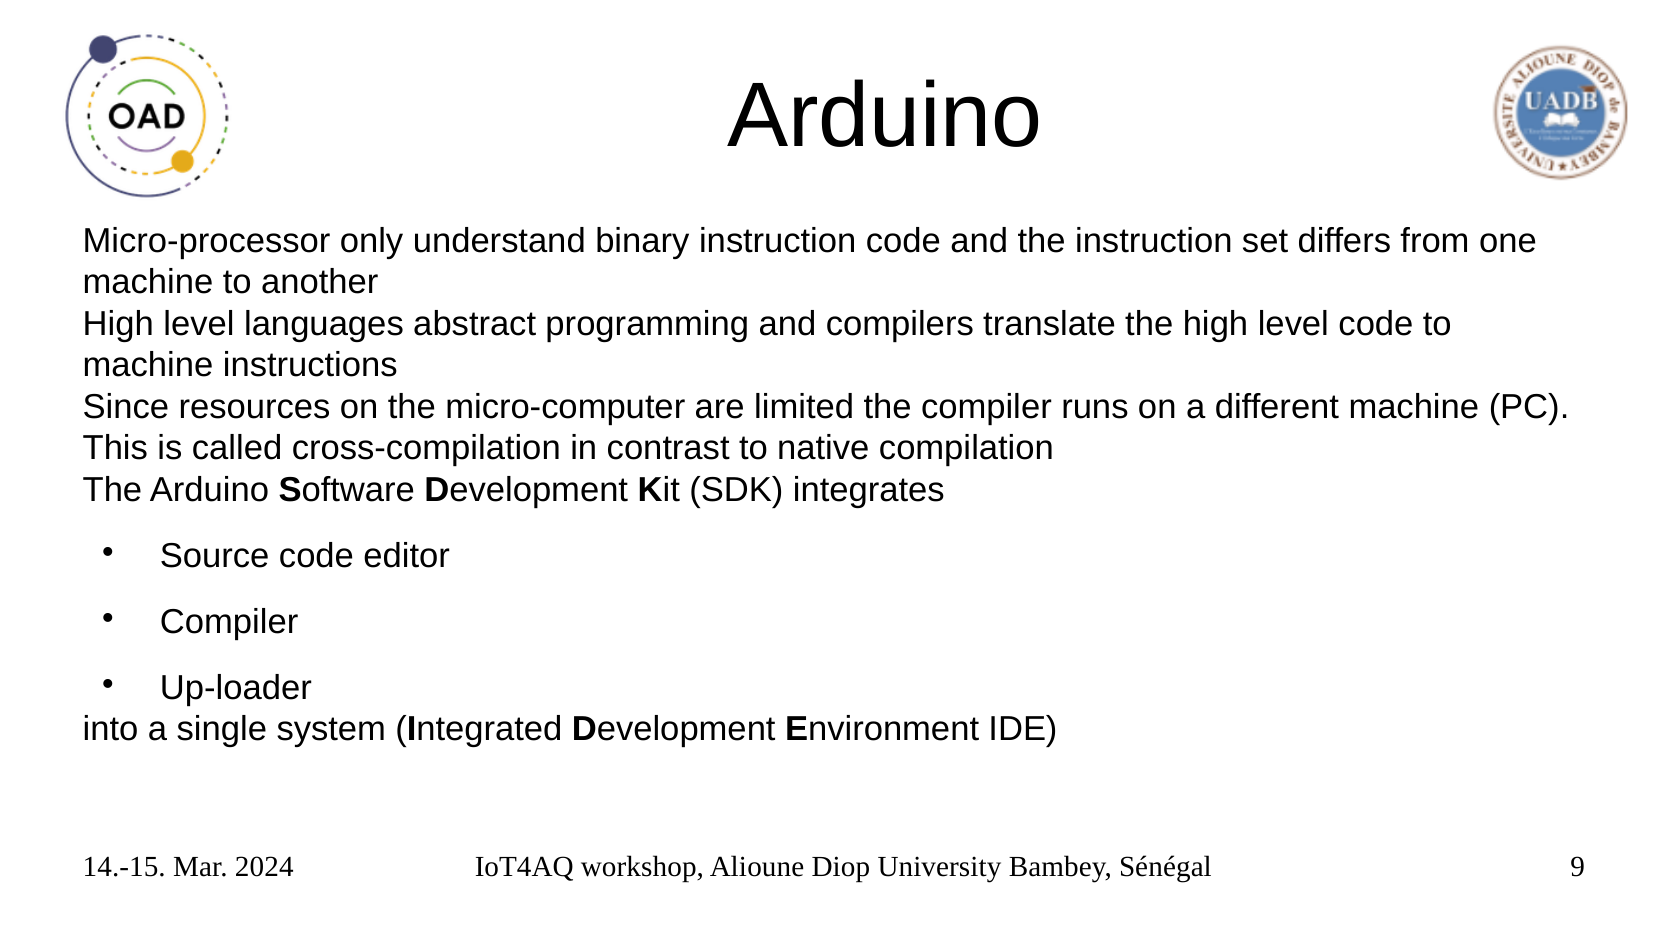

# Arduino
Micro-processor only understand binary instruction code and the instruction set differs from one machine to another
High level languages abstract programming and compilers translate the high level code to machine instructions
Since resources on the micro-computer are limited the compiler runs on a different machine (PC).
This is called cross-compilation in contrast to native compilation
The Arduino Software Development Kit (SDK) integrates
Source code editor
Compiler
Up-loader
into a single system (Integrated Development Environment IDE)

14.-15. Mar. 2024
IoT4AQ workshop, Alioune Diop University Bambey, Sénégal
9